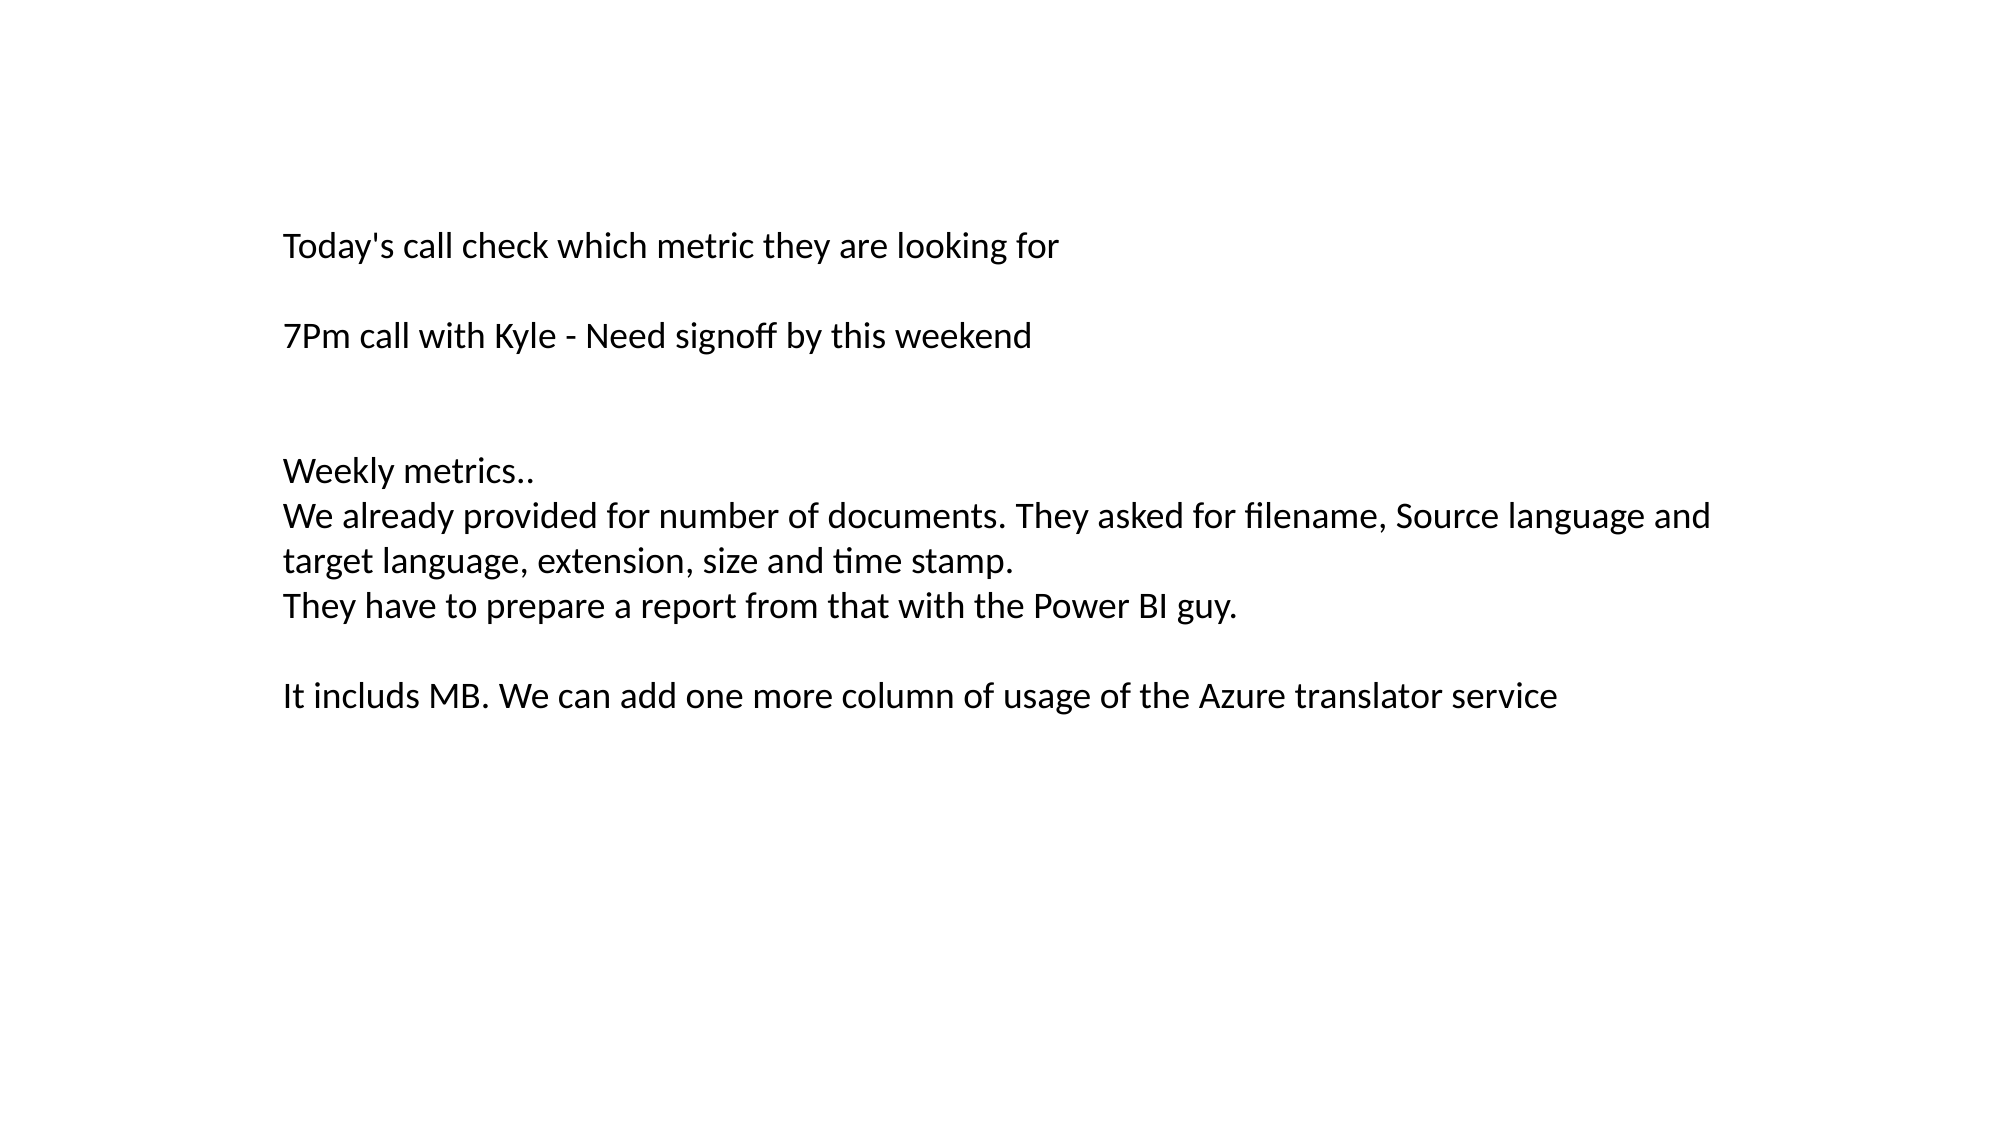

Today's call check which metric they are looking for

7Pm call with Kyle - Need signoff by this weekend

Weekly metrics..
We already provided for number of documents. They asked for filename, Source language and target language, extension, size and time stamp.
They have to prepare a report from that with the Power BI guy.

It includs MB. We can add one more column of usage of the Azure translator service